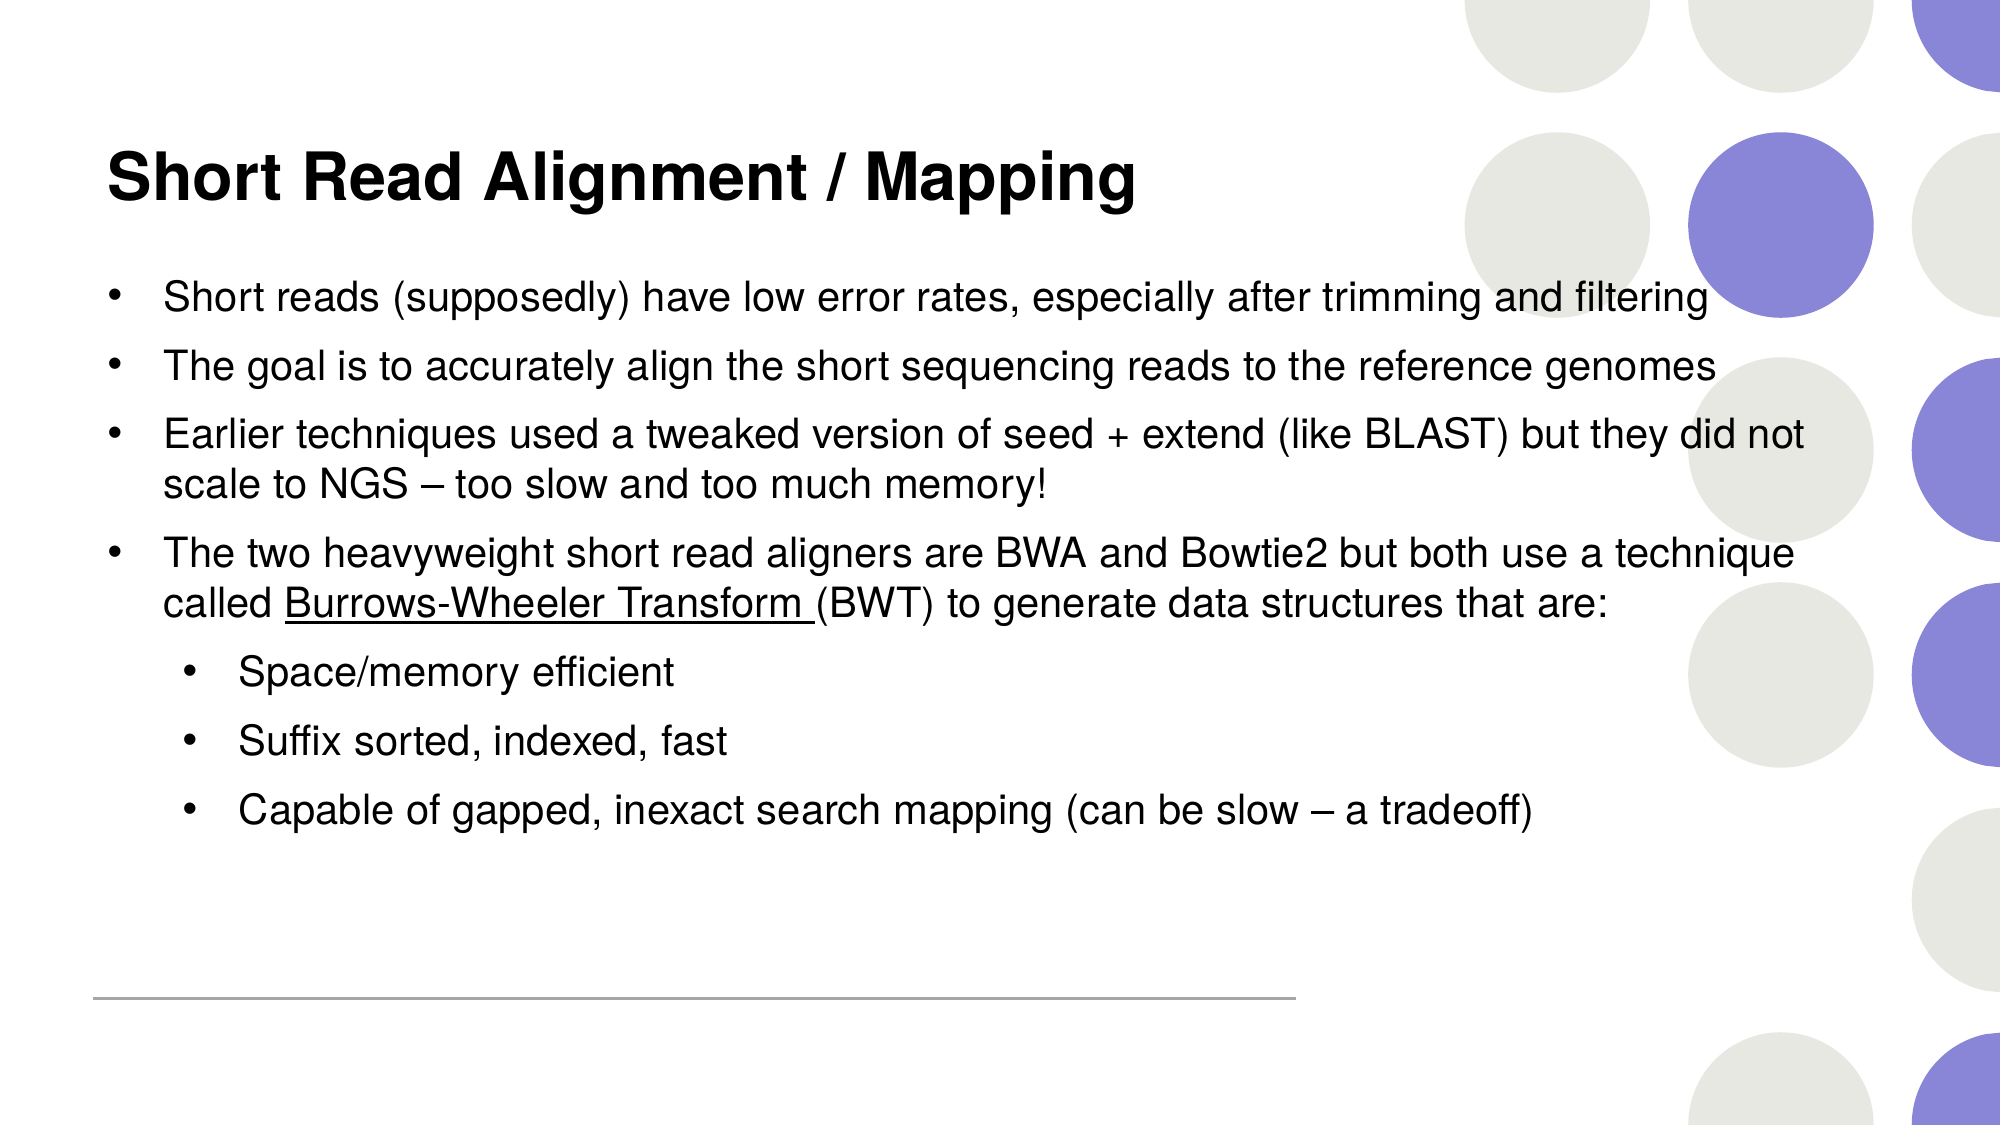

# Short Read Alignment / Mapping
Short reads (supposedly) have low error rates, especially after trimming and filtering
The goal is to accurately align the short sequencing reads to the reference genomes
Earlier techniques used a tweaked version of seed + extend (like BLAST) but they did not scale to NGS – too slow and too much memory!
The two heavyweight short read aligners are BWA and Bowtie2 but both use a technique called Burrows-Wheeler Transform (BWT) to generate data structures that are:
Space/memory efficient
Suffix sorted, indexed, fast
Capable of gapped, inexact search mapping (can be slow – a tradeoff)